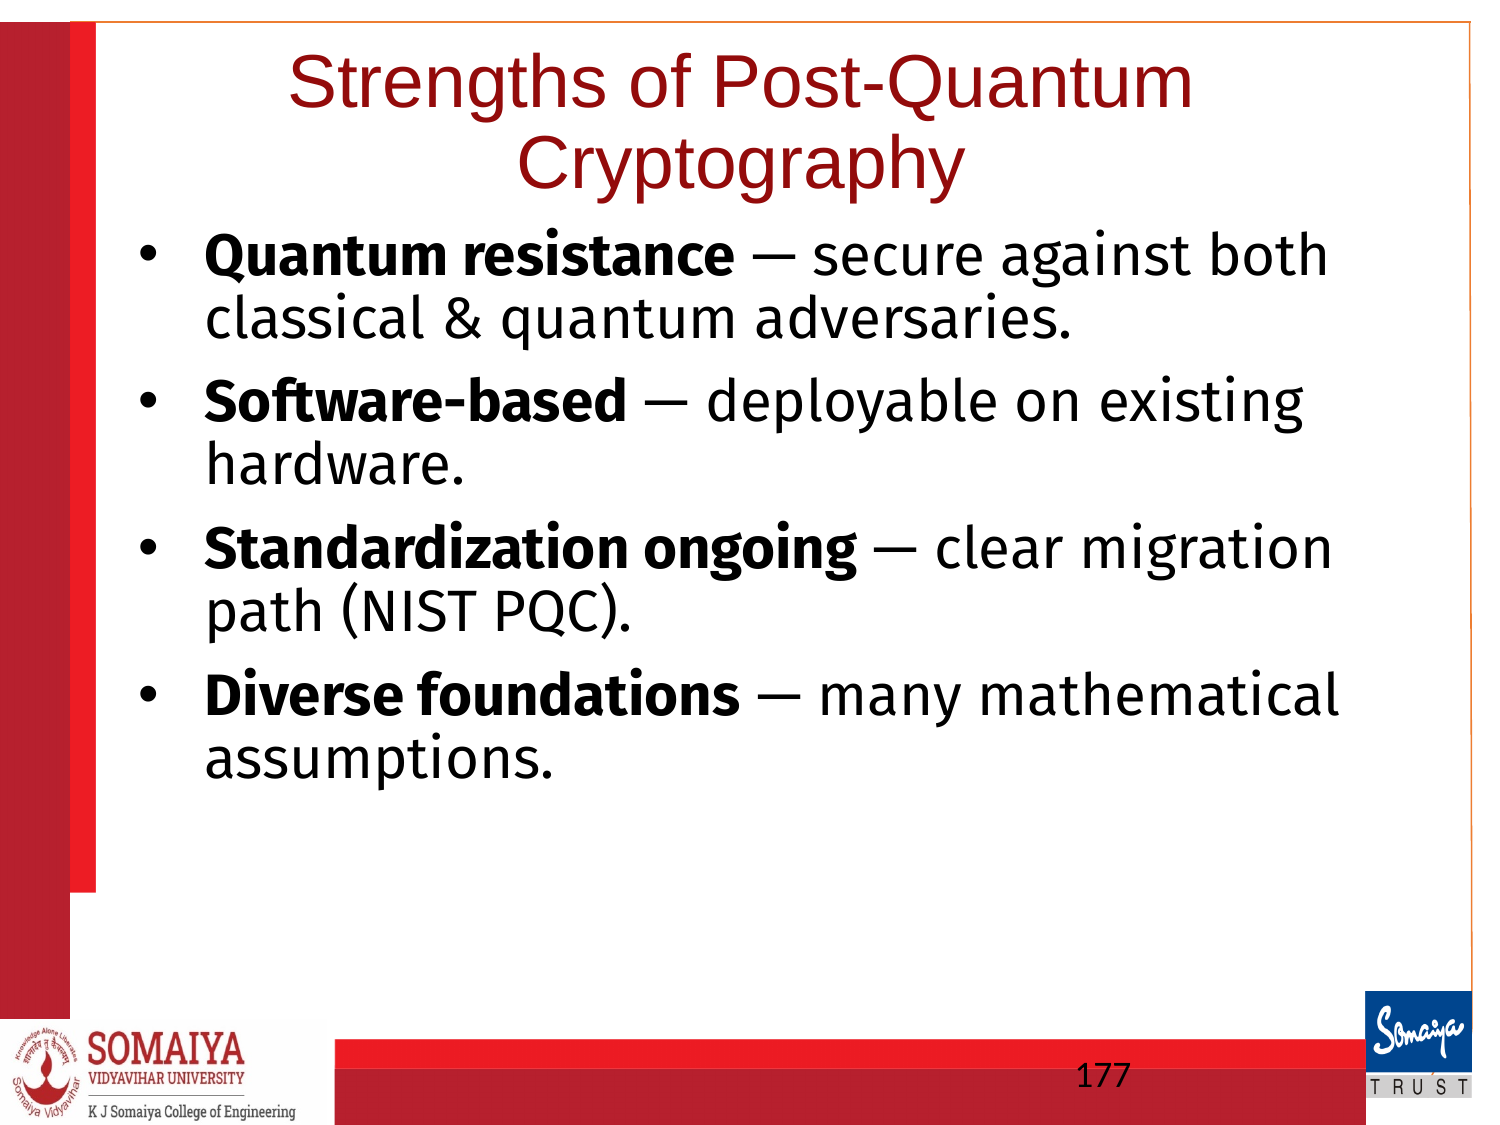

# Strengths of Post-Quantum Cryptography
Quantum resistance — secure against both classical & quantum adversaries.
Software-based — deployable on existing hardware.
Standardization ongoing — clear migration path (NIST PQC).
Diverse foundations — many mathematical assumptions.

177